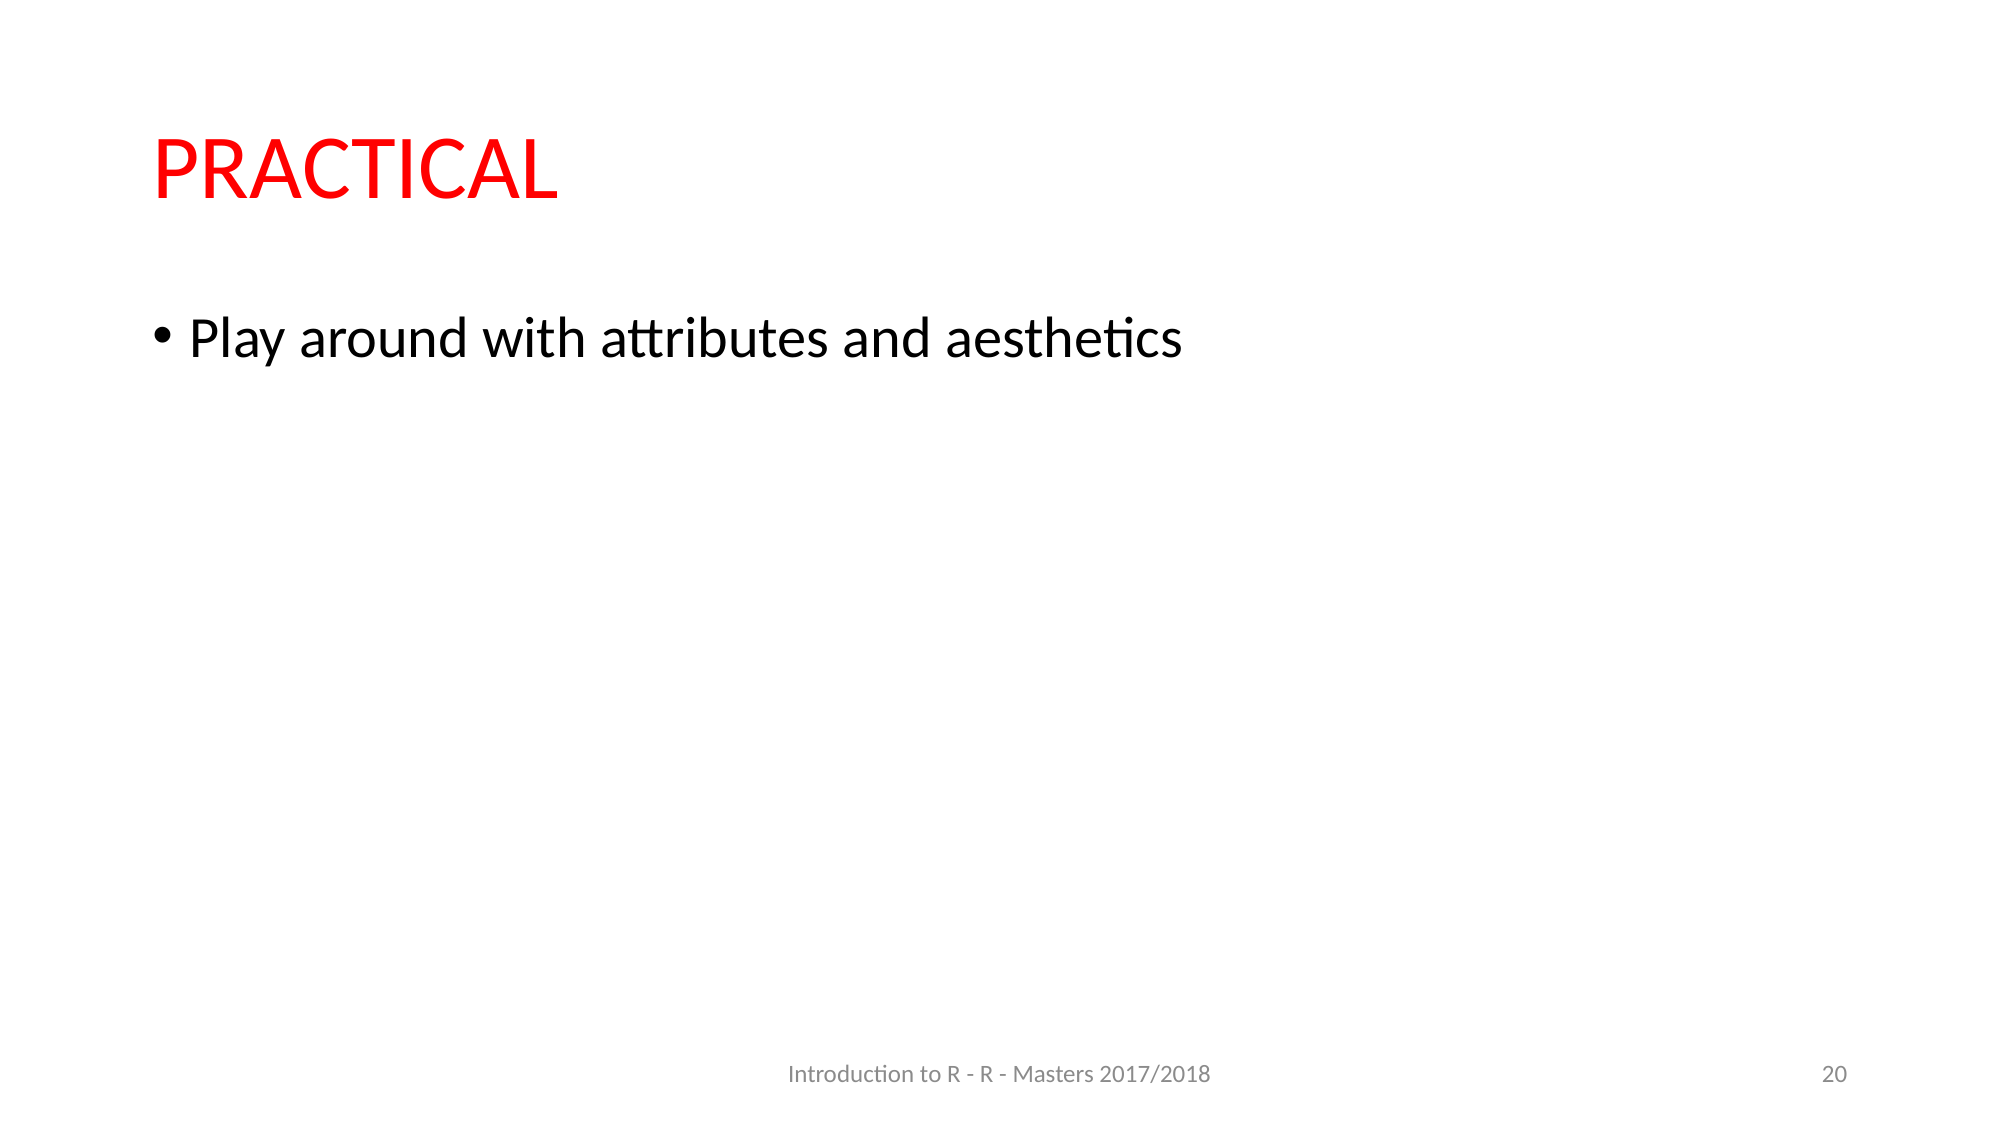

# PRACTICAL
Play around with attributes and aesthetics
Introduction to R - R - Masters 2017/2018
20